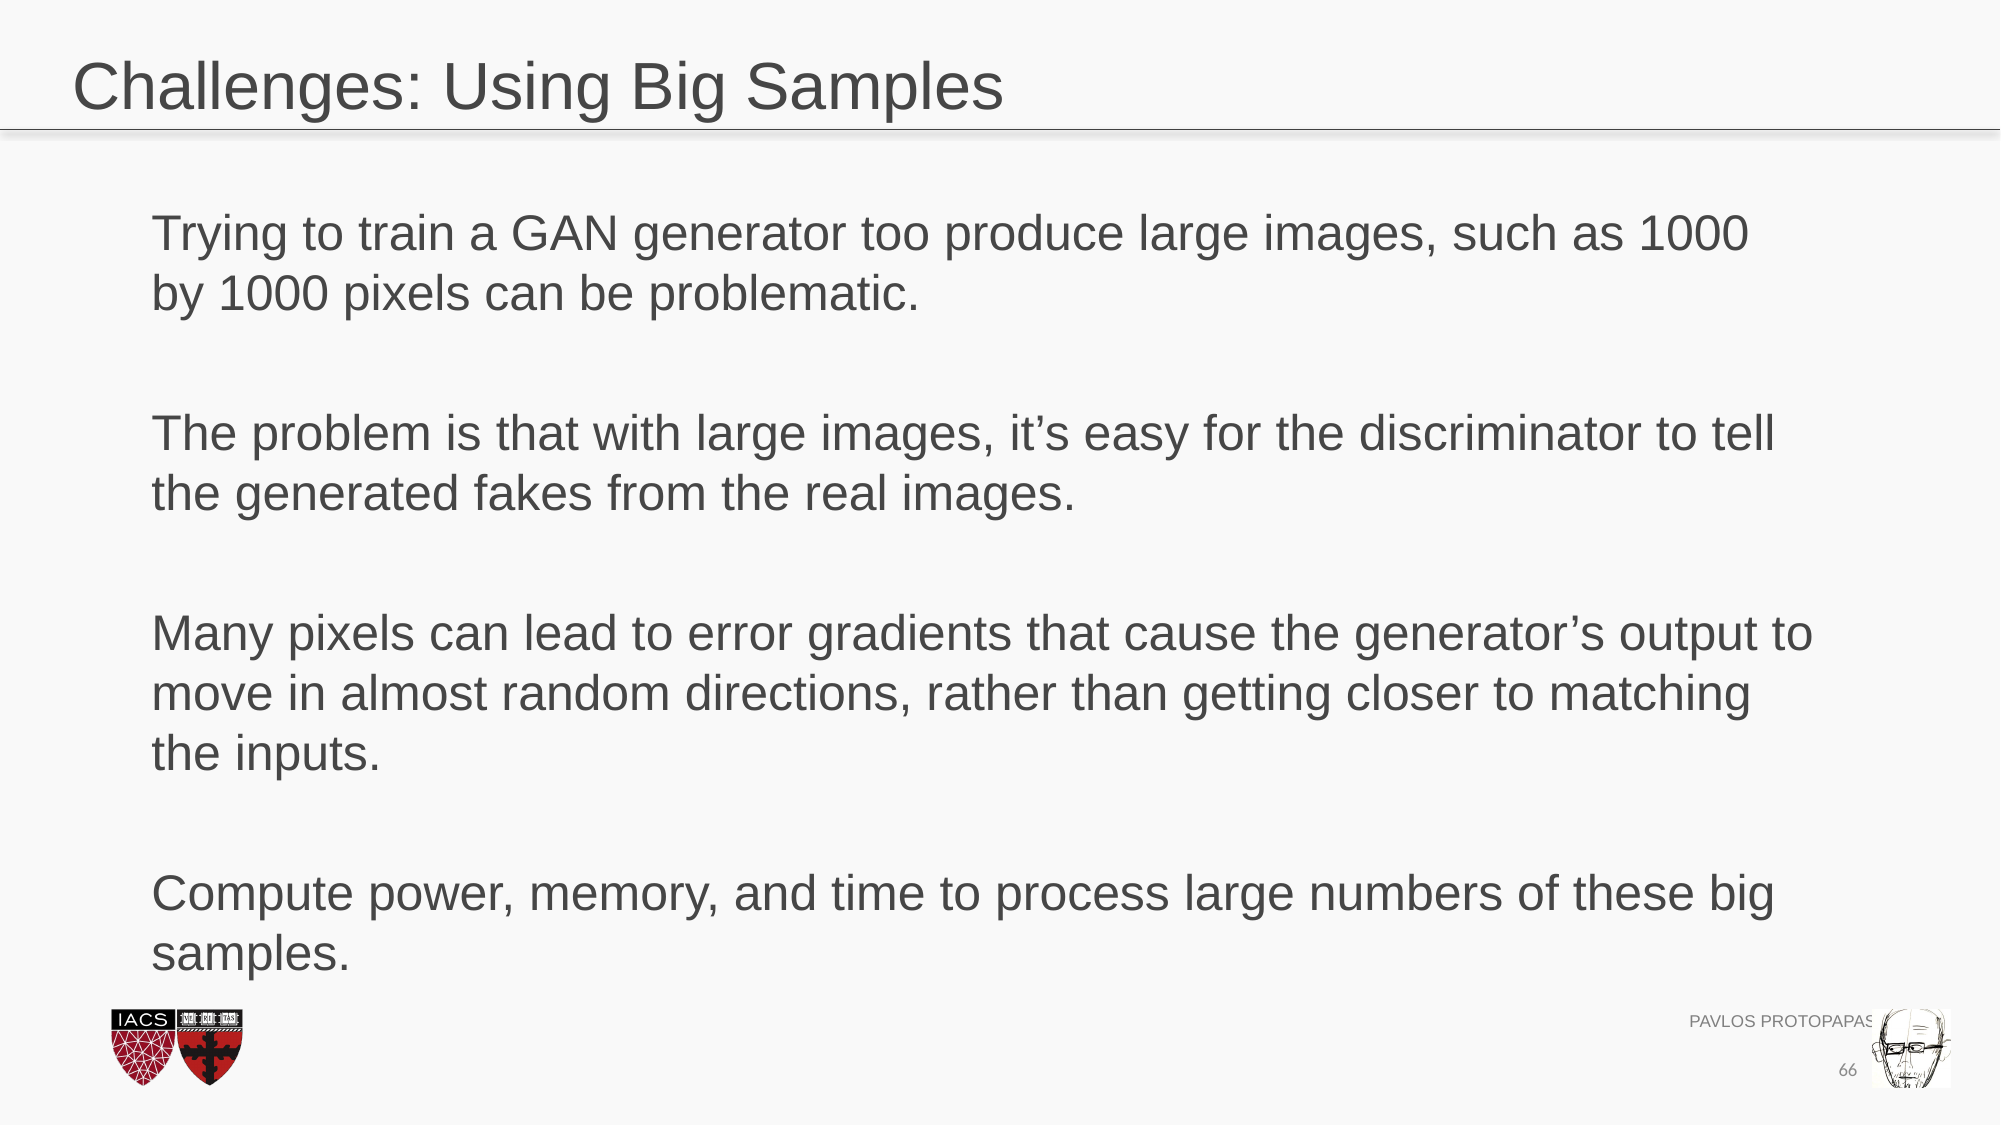

# Challenges: Using Big Samples
Trying to train a GAN generator too produce large images, such as 1000 by 1000 pixels can be problematic.

The problem is that with large images, it’s easy for the discriminator to tell the generated fakes from the real images.

Many pixels can lead to error gradients that cause the generator’s output to move in almost random directions, rather than getting closer to matching the inputs.

Compute power, memory, and time to process large numbers of these big samples.
66